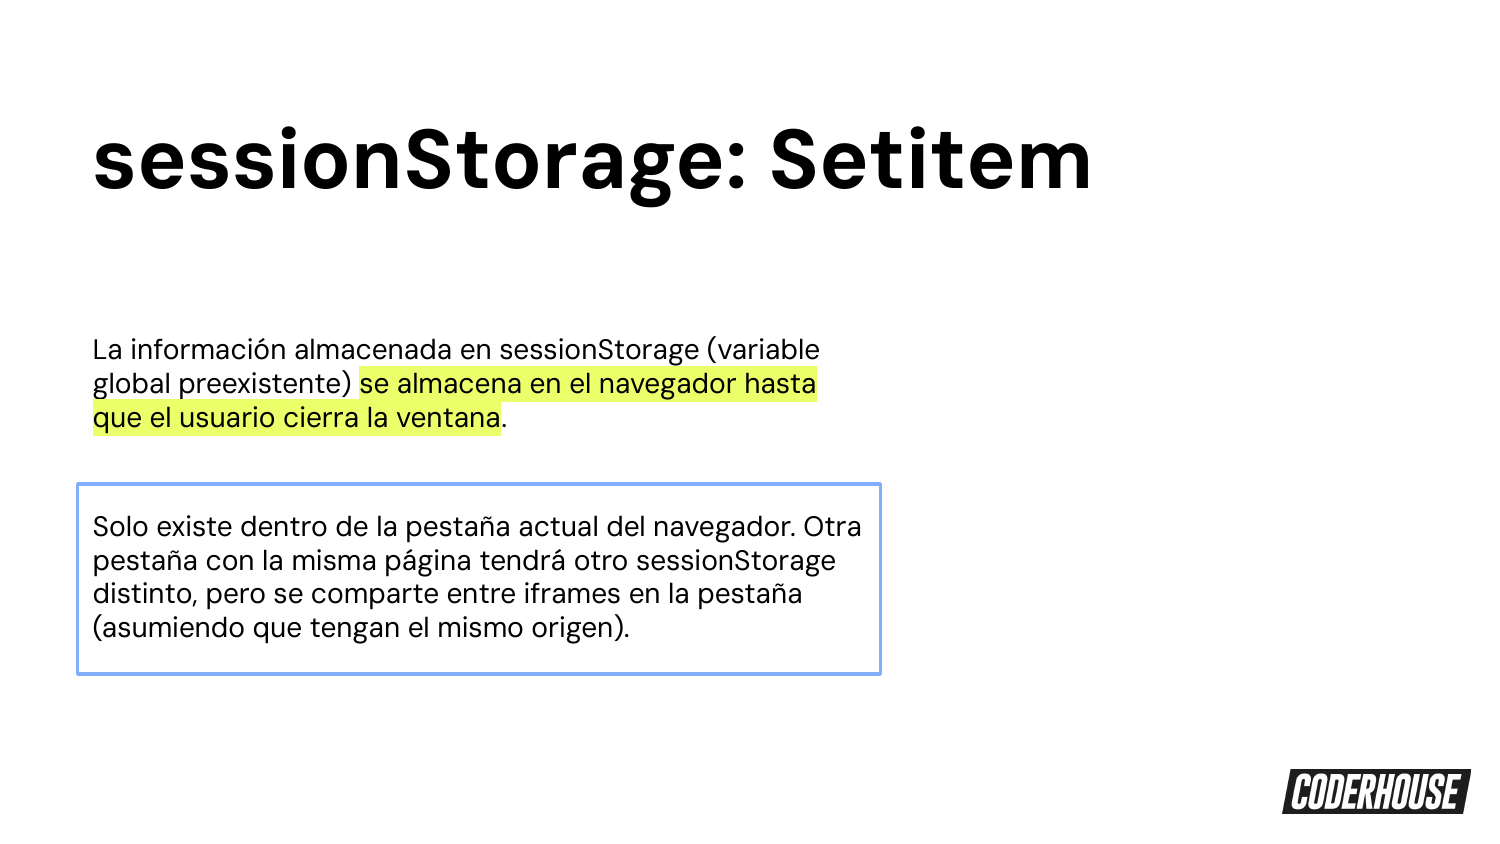

sessionStorage: Setitem
La información almacenada en sessionStorage (variable global preexistente) se almacena en el navegador hasta que el usuario cierra la ventana.

Solo existe dentro de la pestaña actual del navegador. Otra pestaña con la misma página tendrá otro sessionStorage distinto, pero se comparte entre iframes en la pestaña (asumiendo que tengan el mismo origen).